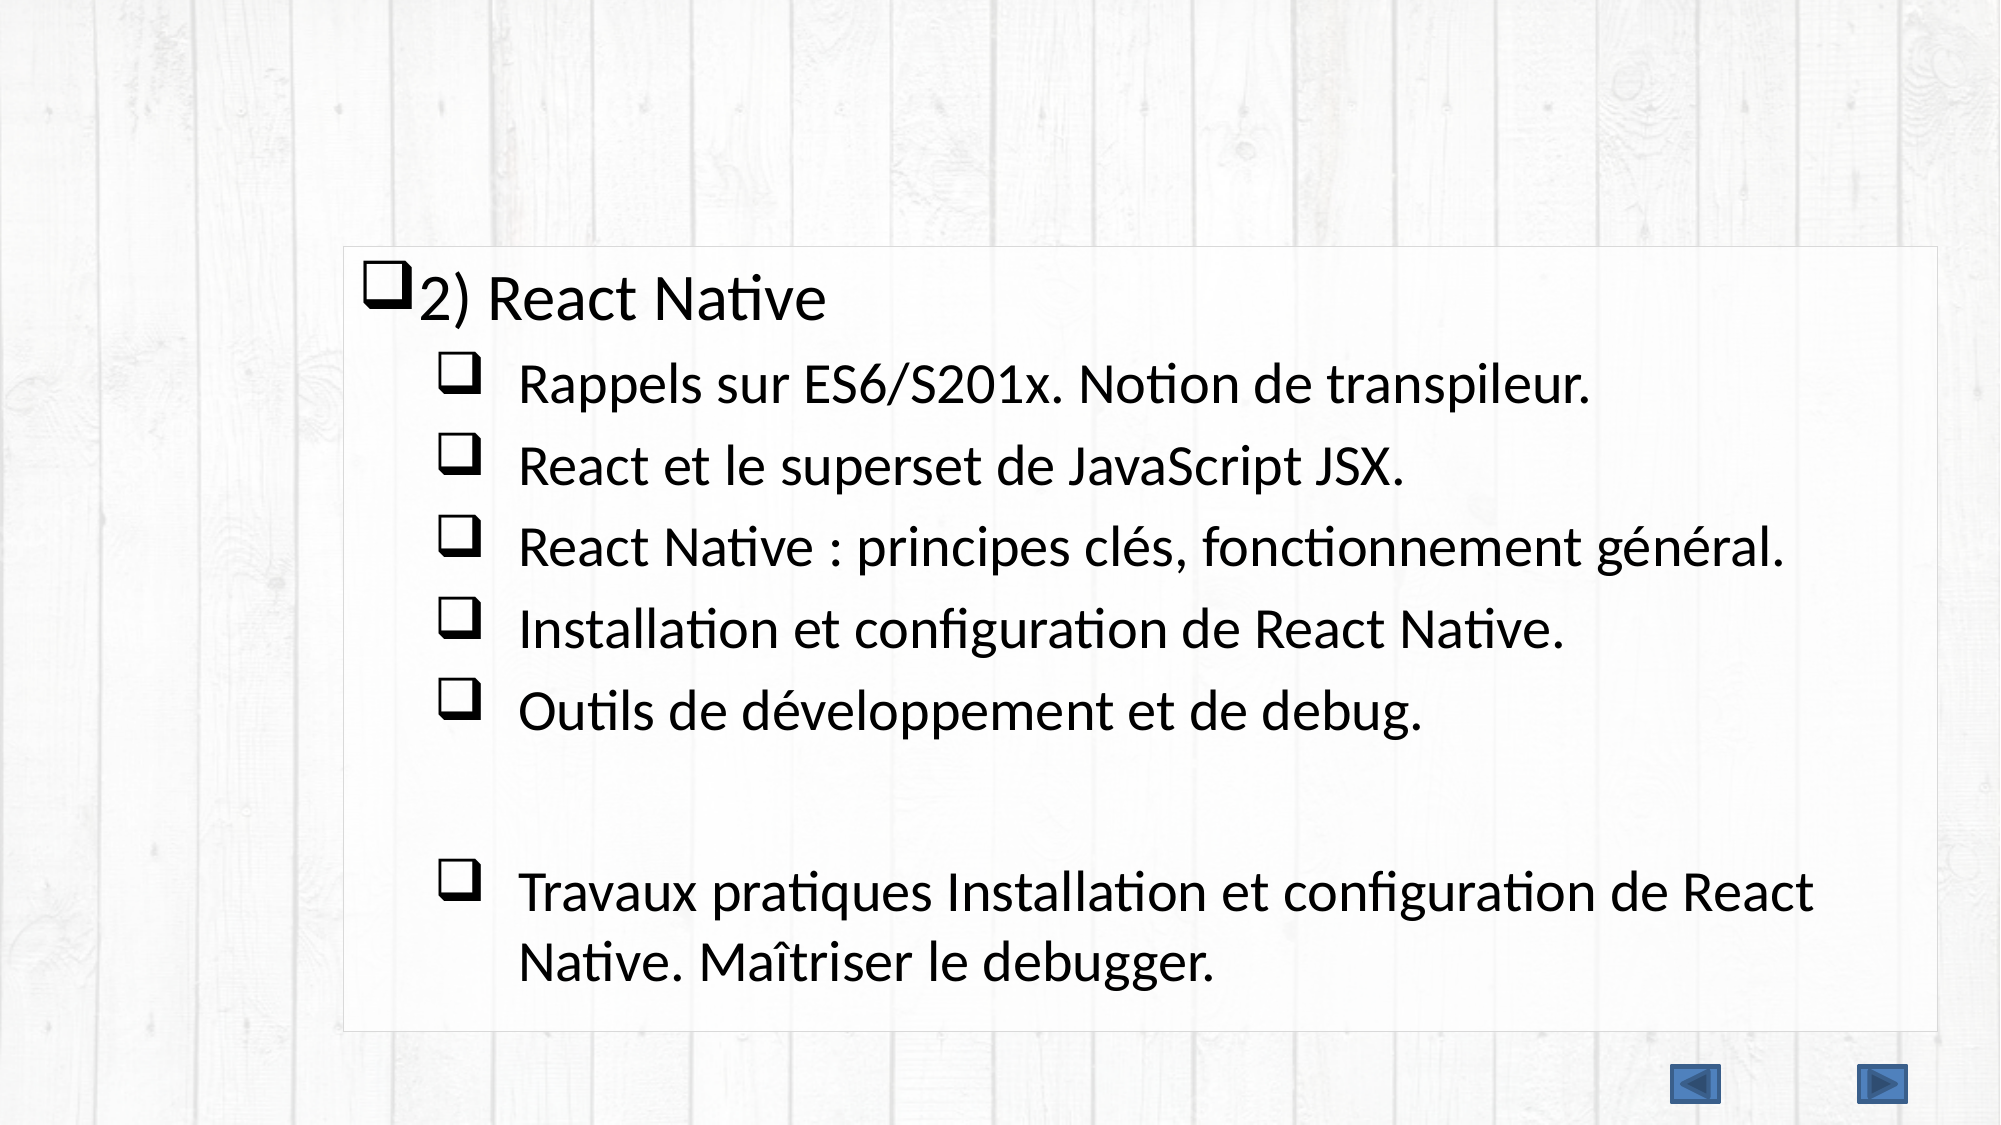

#
2) React Native
Rappels sur ES6/S201x. Notion de transpileur.
React et le superset de JavaScript JSX.
React Native : principes clés, fonctionnement général.
Installation et configuration de React Native.
Outils de développement et de debug.

Travaux pratiques Installation et configuration de React Native. Maîtriser le debugger.